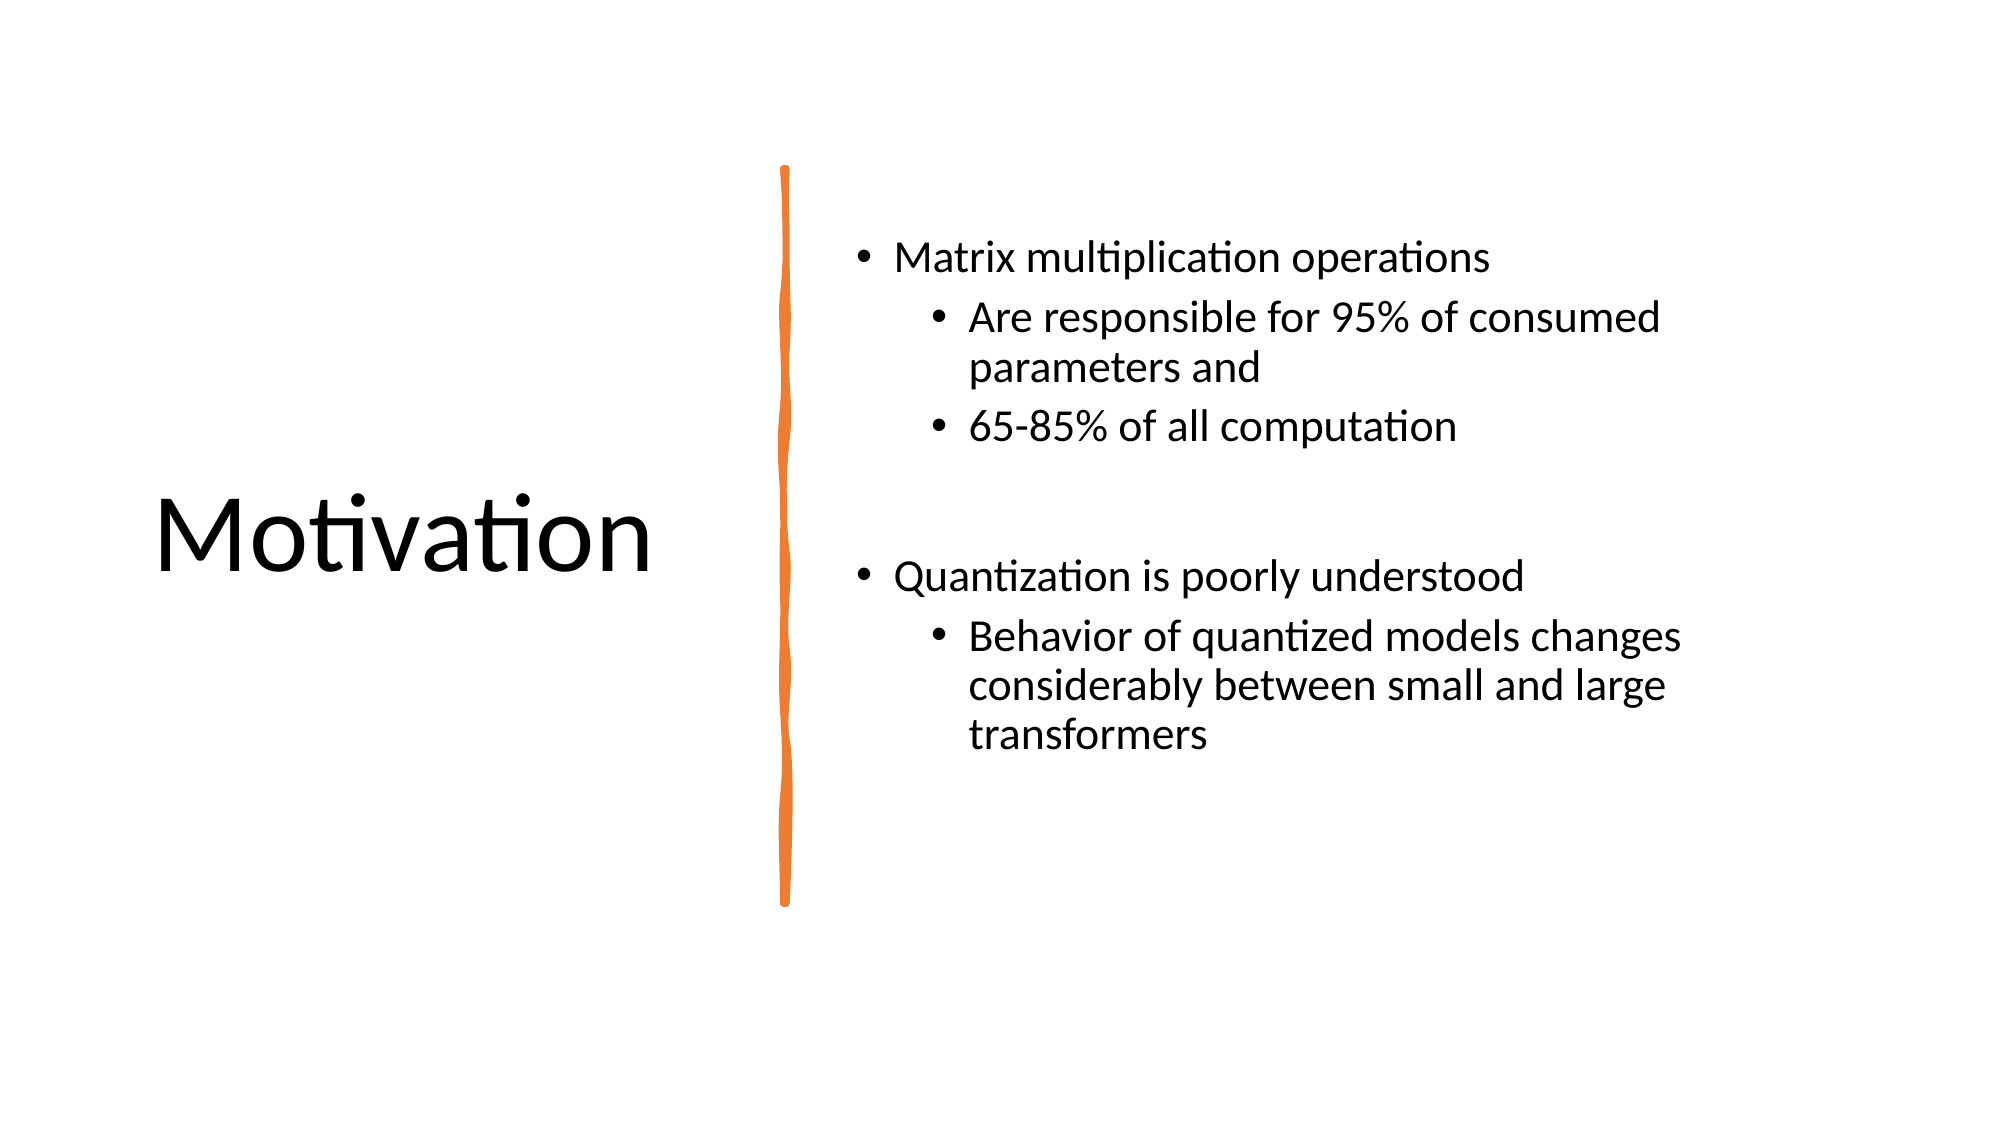

# Motivation
Matrix multiplication operations
Are responsible for 95% of consumed parameters and
65-85% of all computation

Quantization is poorly understood
Behavior of quantized models changes considerably between small and large transformers